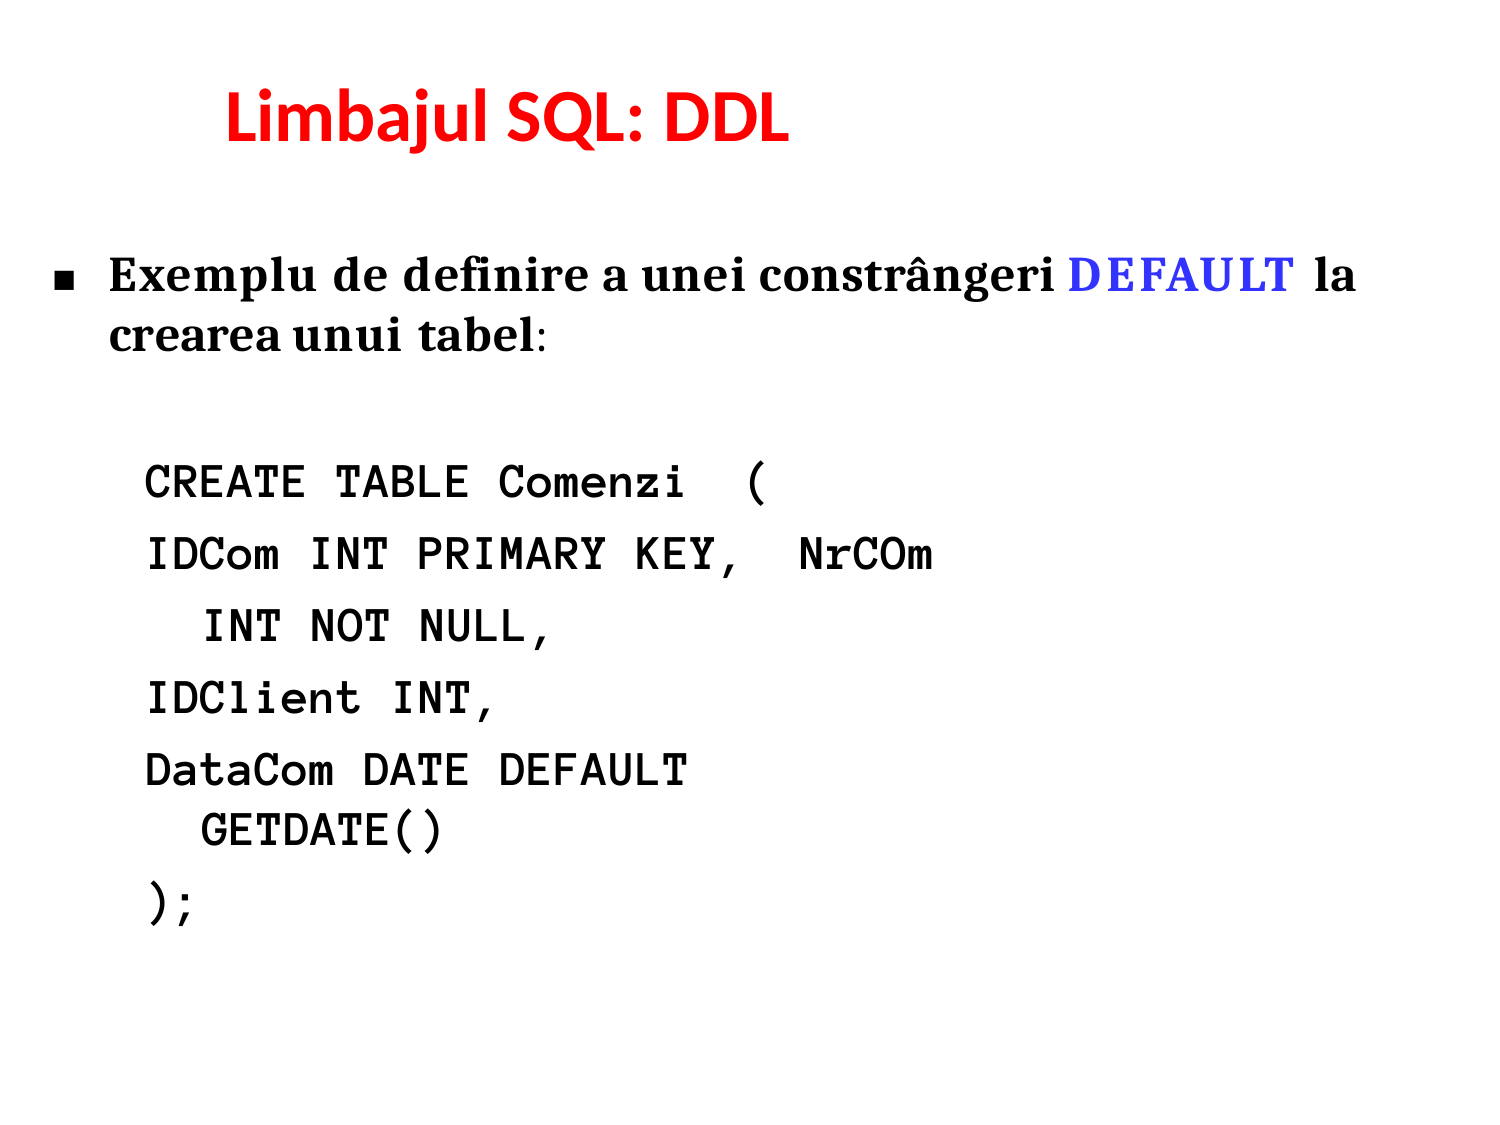

# Limbajul SQL: DDL
◼	Exemplu de definire a unei constrângeri DEFAULT la  crearea unui tabel:

CREATE TABLE Comenzi  (
IDCom INT PRIMARY KEY,  NrCOm INT NOT NULL,
IDClient INT,
DataCom DATE DEFAULT GETDATE()
);